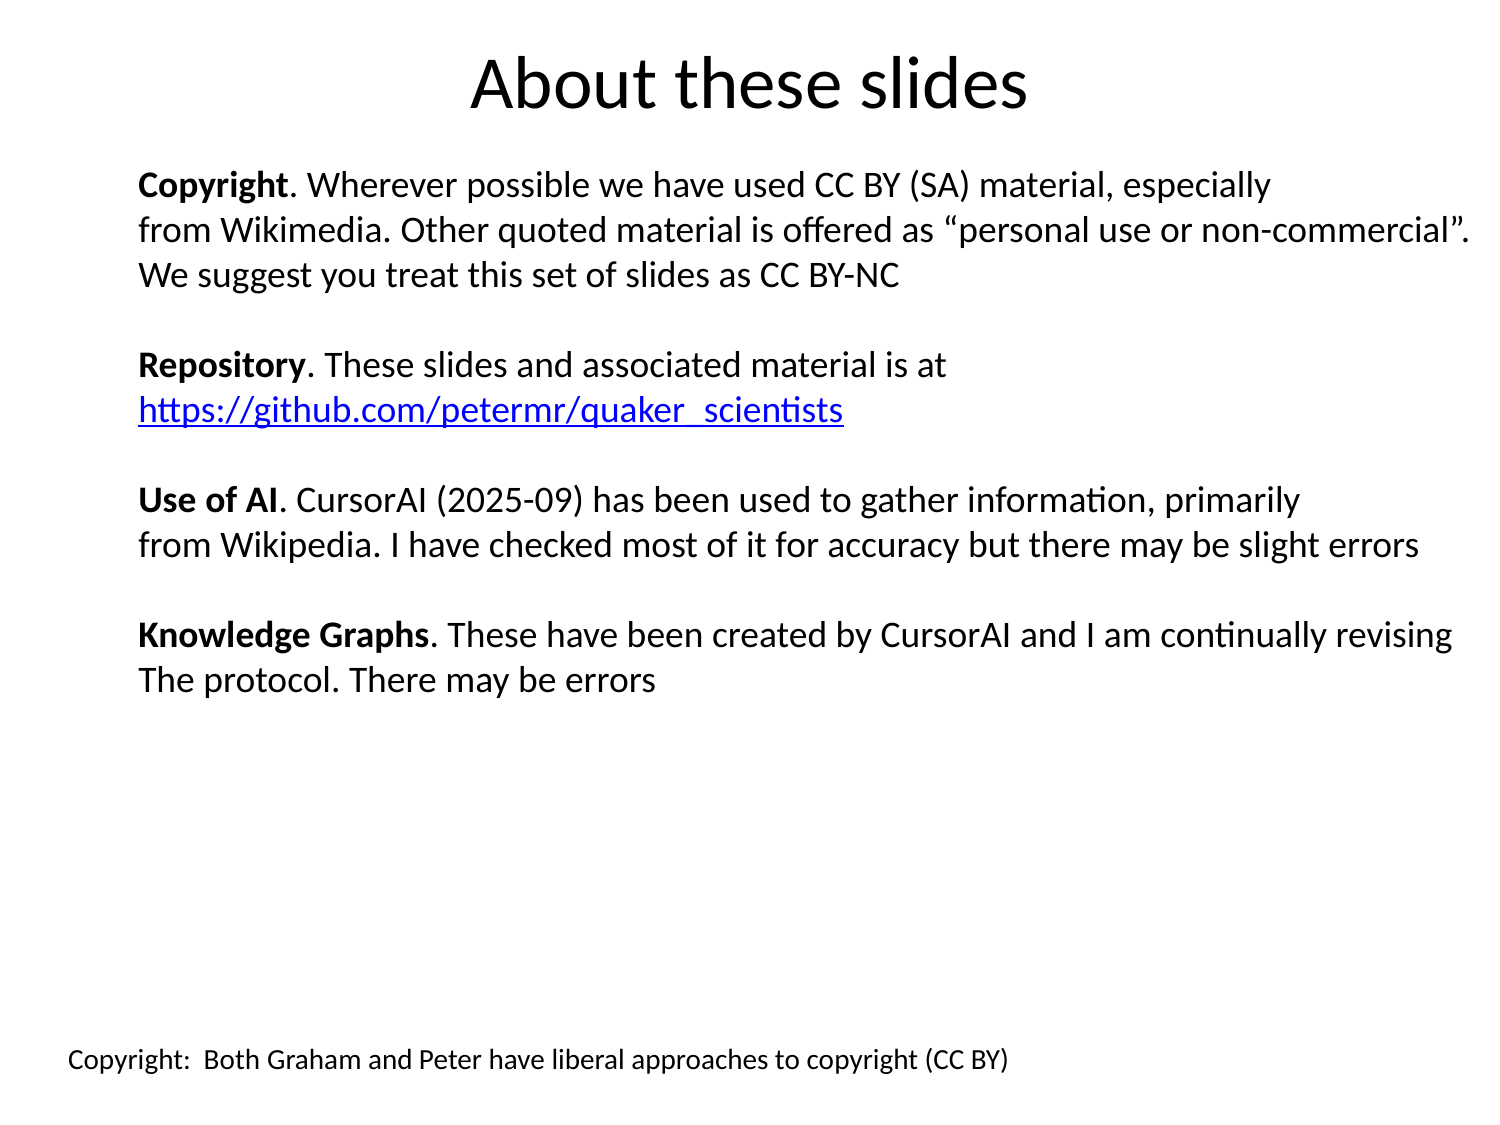

About these slides
Copyright. Wherever possible we have used CC BY (SA) material, especially
from Wikimedia. Other quoted material is offered as “personal use or non-commercial”.
We suggest you treat this set of slides as CC BY-NC

Repository. These slides and associated material is at
https://github.com/petermr/quaker_scientists

Use of AI. CursorAI (2025-09) has been used to gather information, primarily
from Wikipedia. I have checked most of it for accuracy but there may be slight errors

Knowledge Graphs. These have been created by CursorAI and I am continually revising
The protocol. There may be errors

Copyright:  Both Graham and Peter have liberal approaches to copyright (CC BY)